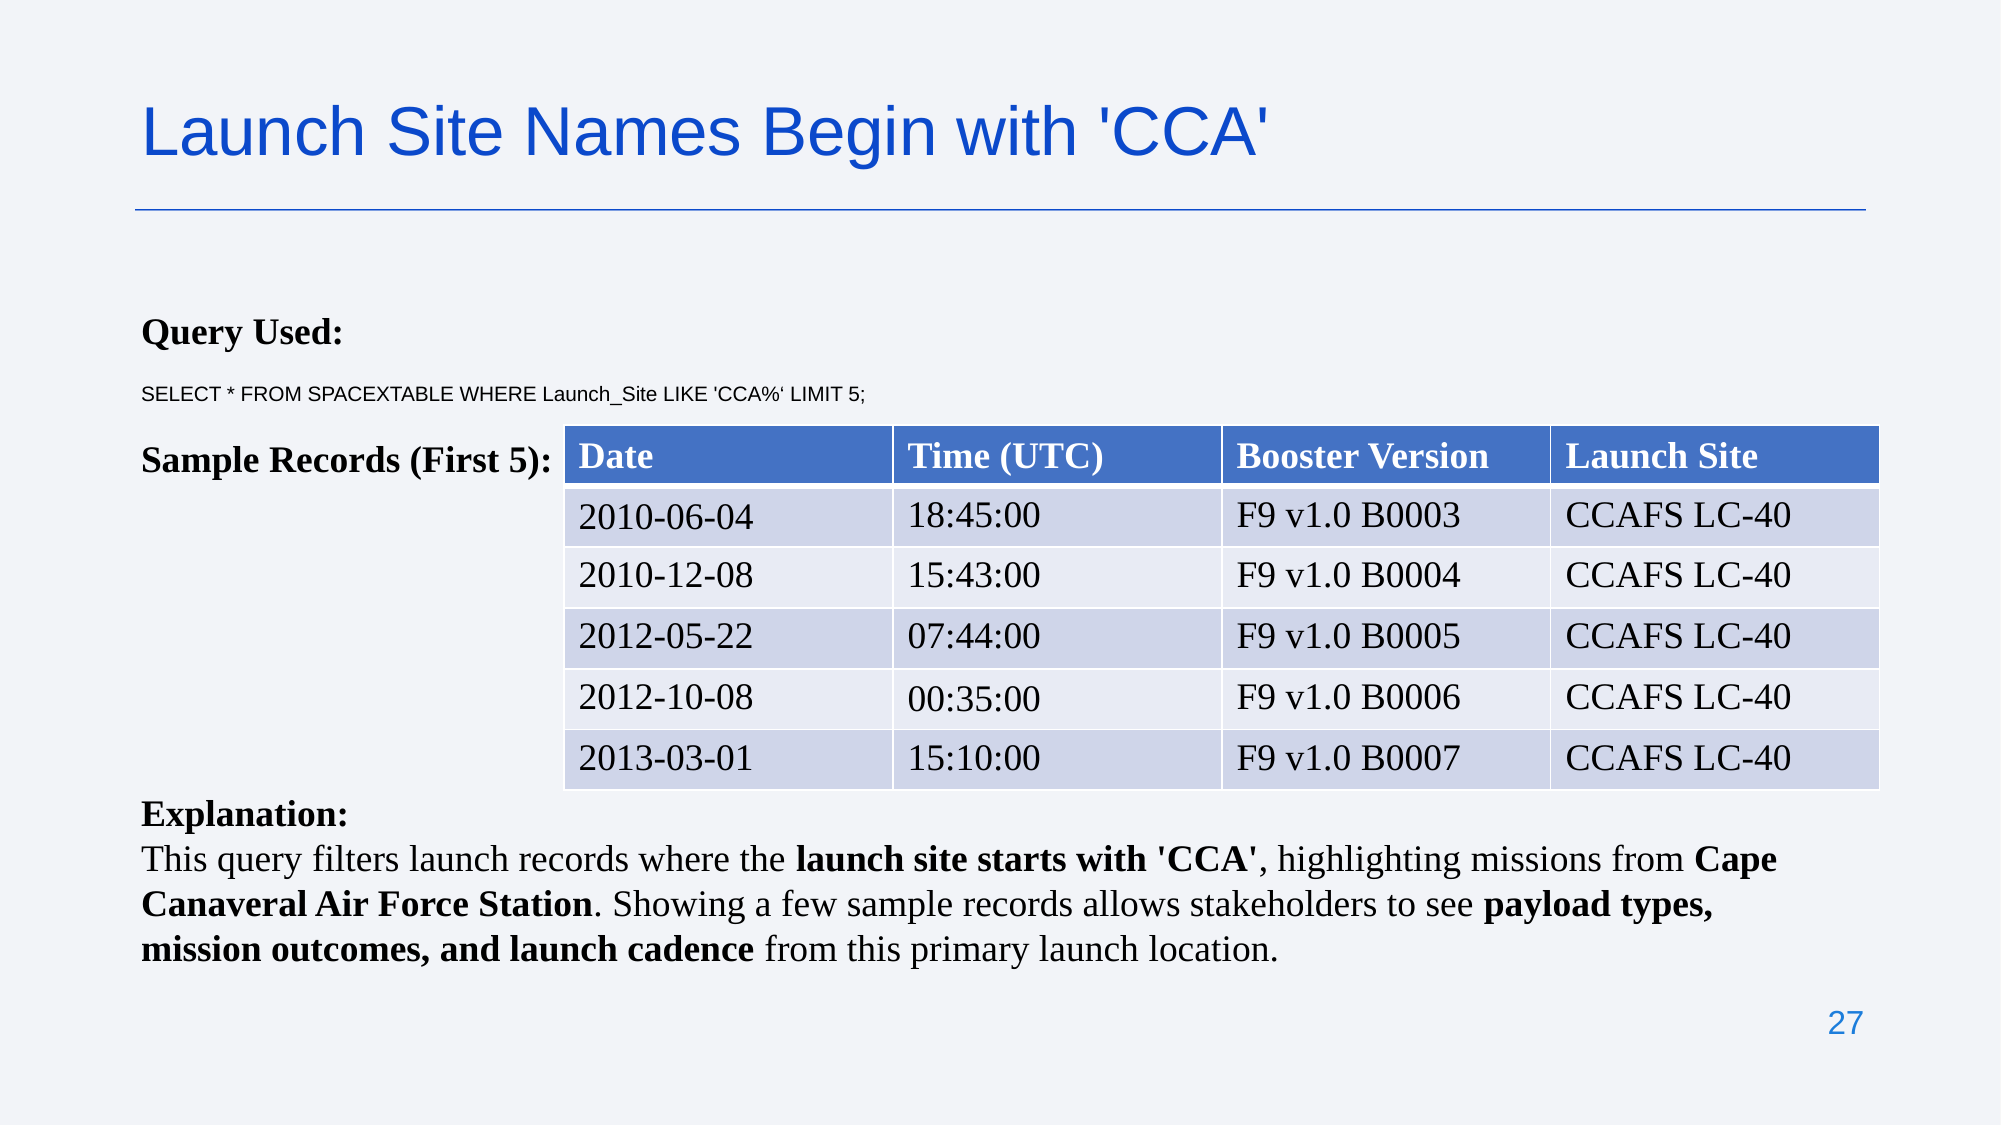

Launch Site Names Begin with 'CCA'
Query Used:
SELECT * FROM SPACEXTABLE WHERE Launch_Site LIKE 'CCA%‘ LIMIT 5;
Sample Records (First 5):

| Date | Time (UTC) | Booster Version | Launch Site |
| --- | --- | --- | --- |
| 2010-06-04 | 18:45:00 | F9 v1.0 B0003 | CCAFS LC-40 |
| 2010-12-08 | 15:43:00 | F9 v1.0 B0004 | CCAFS LC-40 |
| 2012-05-22 | 07:44:00 | F9 v1.0 B0005 | CCAFS LC-40 |
| 2012-10-08 | 00:35:00 | F9 v1.0 B0006 | CCAFS LC-40 |
| 2013-03-01 | 15:10:00 | F9 v1.0 B0007 | CCAFS LC-40 |
Explanation:
This query filters launch records where the launch site starts with 'CCA', highlighting missions from Cape Canaveral Air Force Station. Showing a few sample records allows stakeholders to see payload types, mission outcomes, and launch cadence from this primary launch location.
27